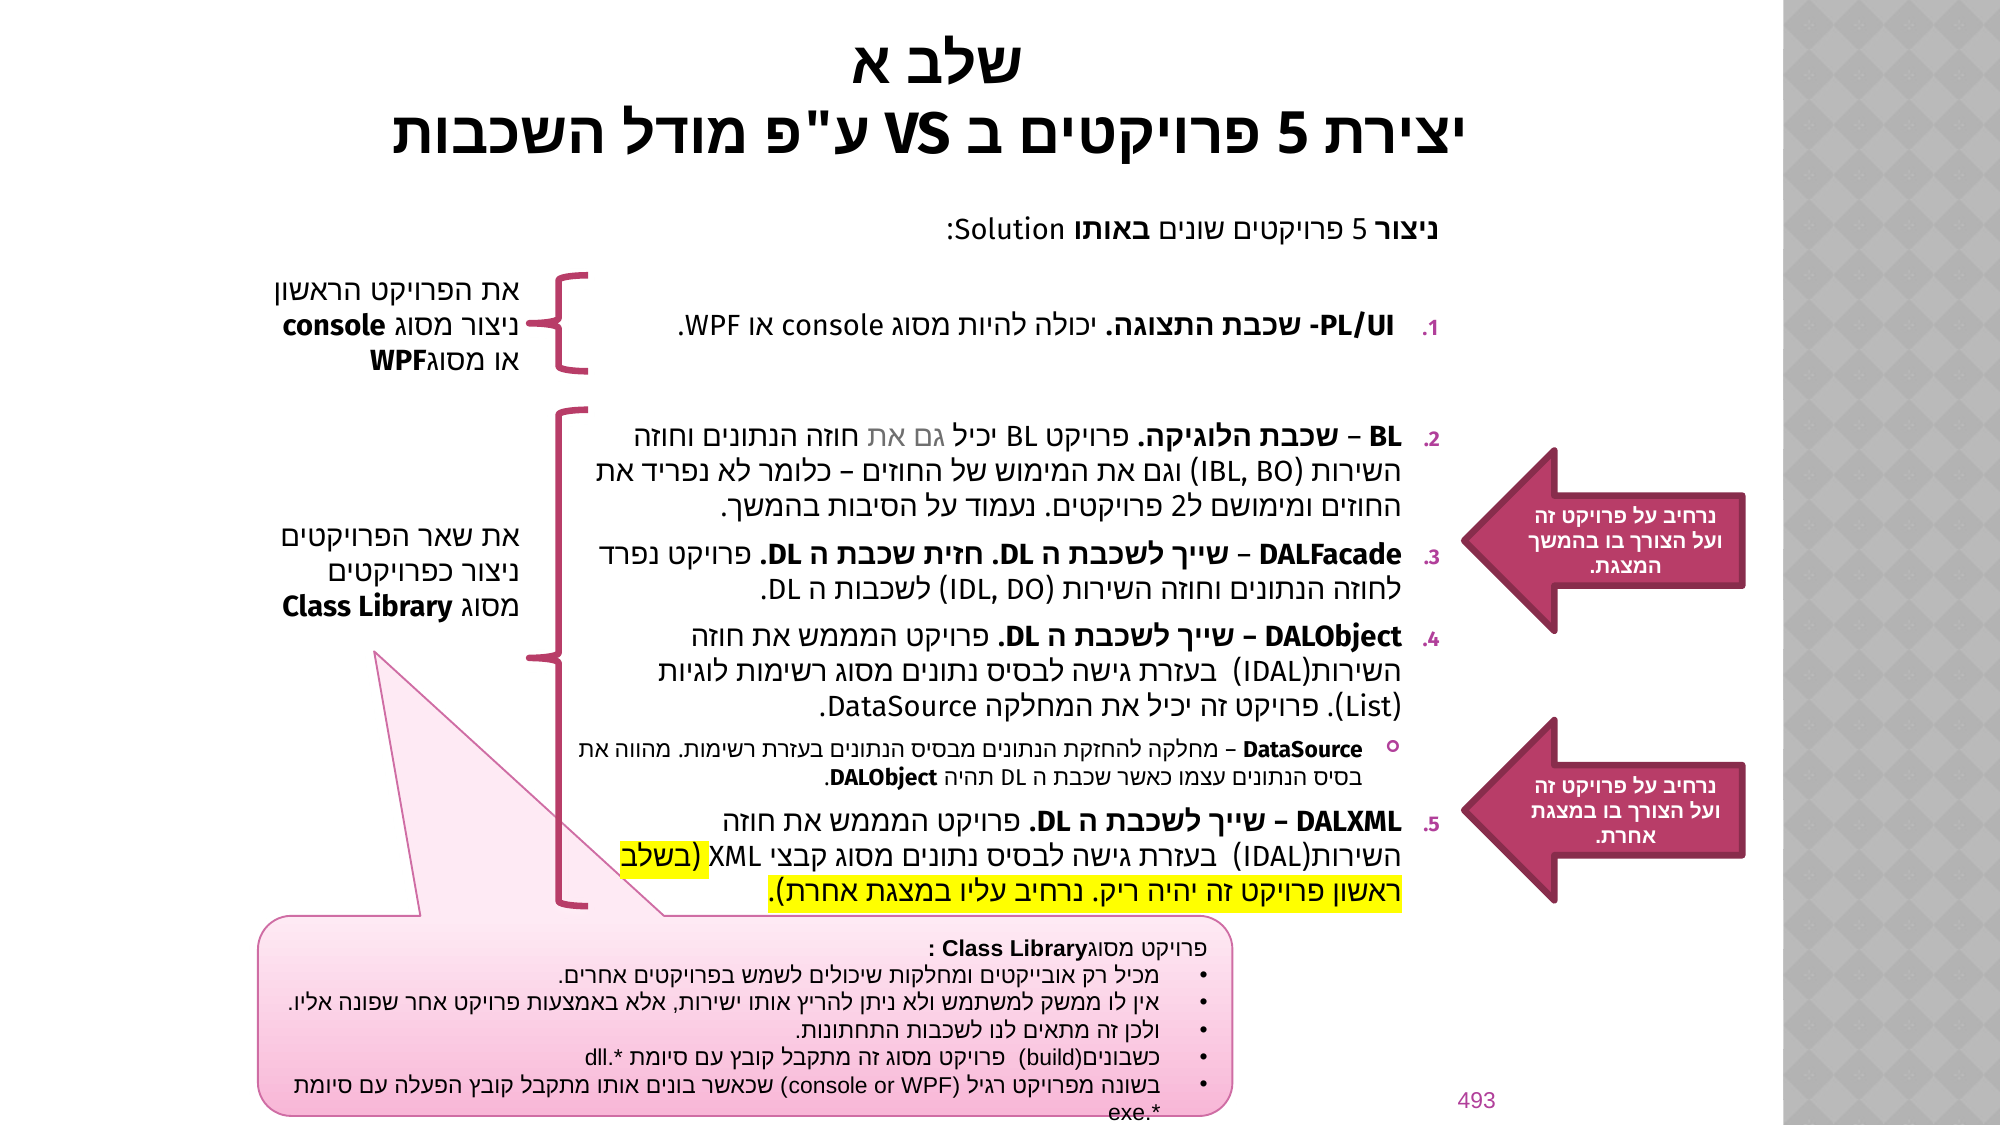

# שלב א יצירת 5 פרויקטים ב VS ע"פ מודל השכבות
ניצור 5 פרויקטים שונים באותו Solution:

 PL/UI- שכבת התצוגה. יכולה להיות מסוג console או WPF.

BL – שכבת הלוגיקה. פרויקט BL יכיל גם את חוזה הנתונים וחוזה השירות (IBL, BO) וגם את המימוש של החוזים – כלומר לא נפריד את החוזים ומימושם ל2 פרויקטים. נעמוד על הסיבות בהמשך.
DALFacade – שייך לשכבת ה DL. חזית שכבת ה DL. פרויקט נפרד לחוזה הנתונים וחוזה השירות (IDL, DO) לשכבות ה DL.
DALObject – שייך לשכבת ה DL. פרויקט המממש את חוזה השירות(IDAL)  בעזרת גישה לבסיס נתונים מסוג רשימות לוגיות (List). פרויקט זה יכיל את המחלקה DataSource.
DataSource – מחלקה להחזקת הנתונים מבסיס הנתונים בעזרת רשימות. מהווה את בסיס הנתונים עצמו כאשר שכבת ה DL תהיה DALObject.
DALXML – שייך לשכבת ה DL. פרויקט המממש את חוזה השירות(IDAL)  בעזרת גישה לבסיס נתונים מסוג קבצי XML (בשלב ראשון פרויקט זה יהיה ריק. נרחיב עליו במצגת אחרת).
את הפרויקט הראשון ניצור מסוג console או מסוגWPF

נרחיב על פרויקט זה ועל הצורך בו בהמשך המצגת.
את שאר הפרויקטים ניצור כפרויקטים מסוג Class Library
נרחיב על פרויקט זה ועל הצורך בו במצגת אחרת.
פרויקט מסוגClass Library :
מכיל רק אובייקטים ומחלקות שיכולים לשמש בפרויקטים אחרים.
אין לו ממשק למשתמש ולא ניתן להריץ אותו ישירות, אלא באמצעות פרויקט אחר שפונה אליו.
ולכן זה מתאים לנו לשכבות התחתונות.
כשבונים(build)  פרויקט מסוג זה מתקבל קובץ עם סיומת *.dll
בשונה מפרויקט רגיל (console or WPF) שכאשר בונים אותו מתקבל קובץ הפעלה עם סיומת *.exe
493